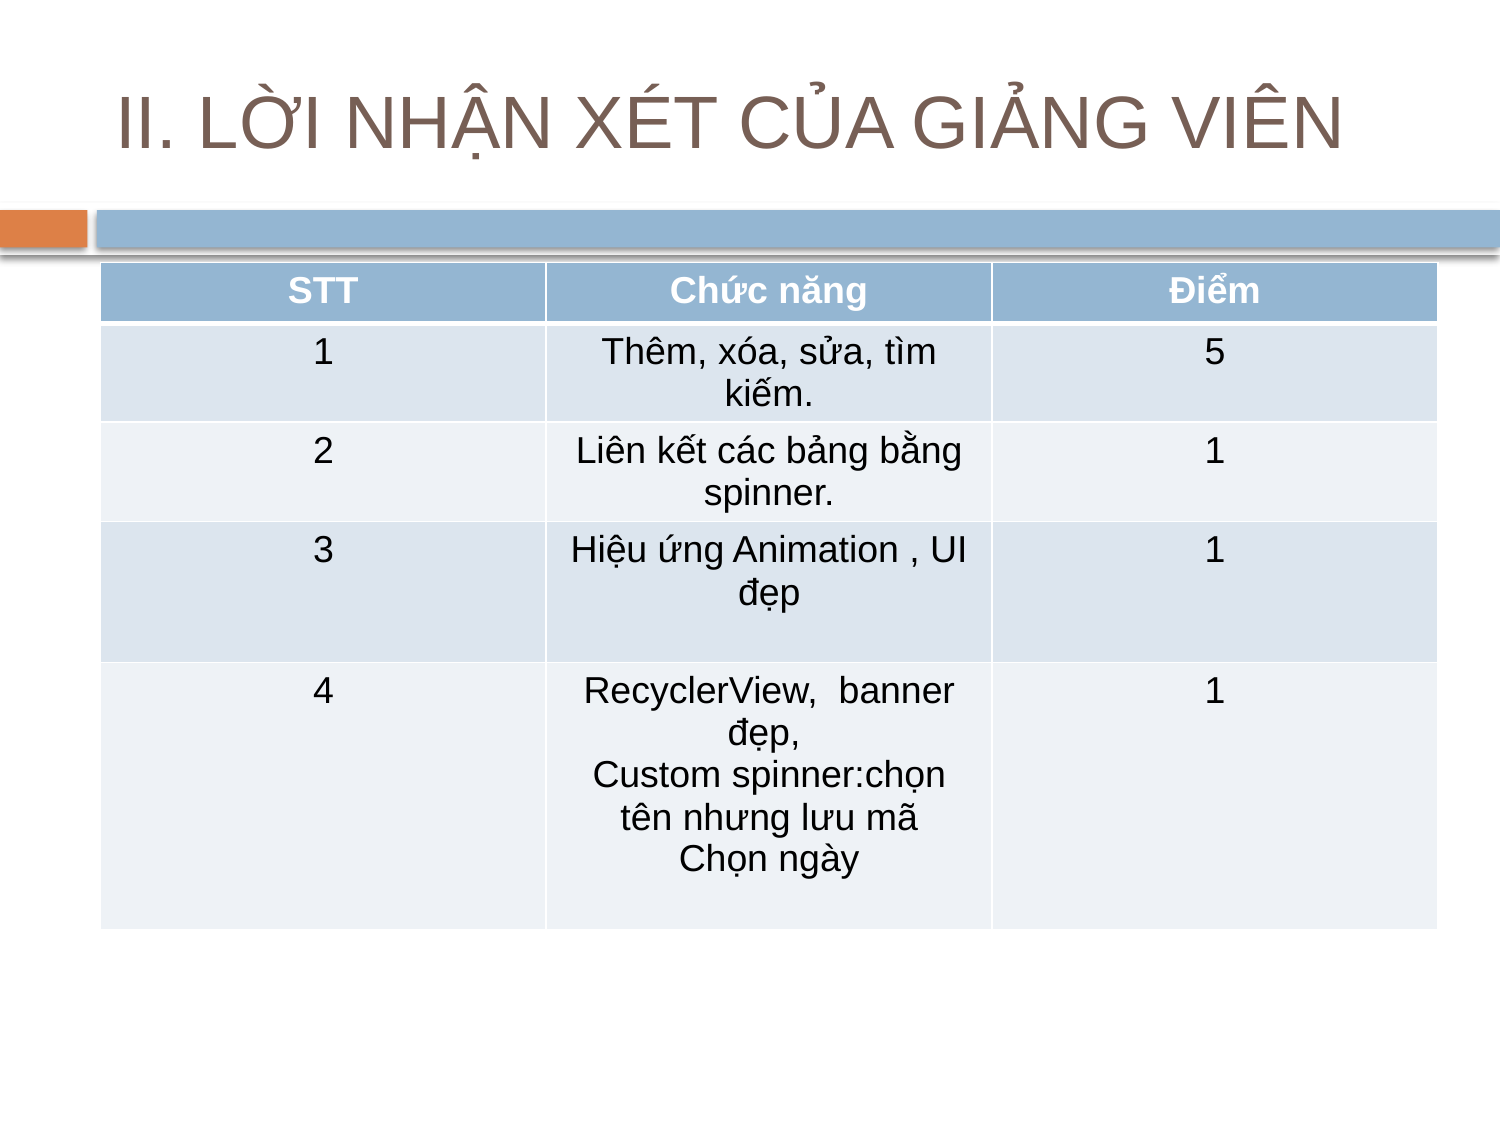

# II. LỜI NHẬN XÉT CỦA GIẢNG VIÊN
| STT | Chức năng | Điểm |
| --- | --- | --- |
| 1 | Thêm, xóa, sửa, tìm kiếm. | 5 |
| 2 | Liên kết các bảng bằng spinner. | 1 |
| 3 | Hiệu ứng Animation , UI đẹp | 1 |
| 4 | RecyclerView, banner đẹp, Custom spinner:chọn tên nhưng lưu mã Chọn ngày | 1 |